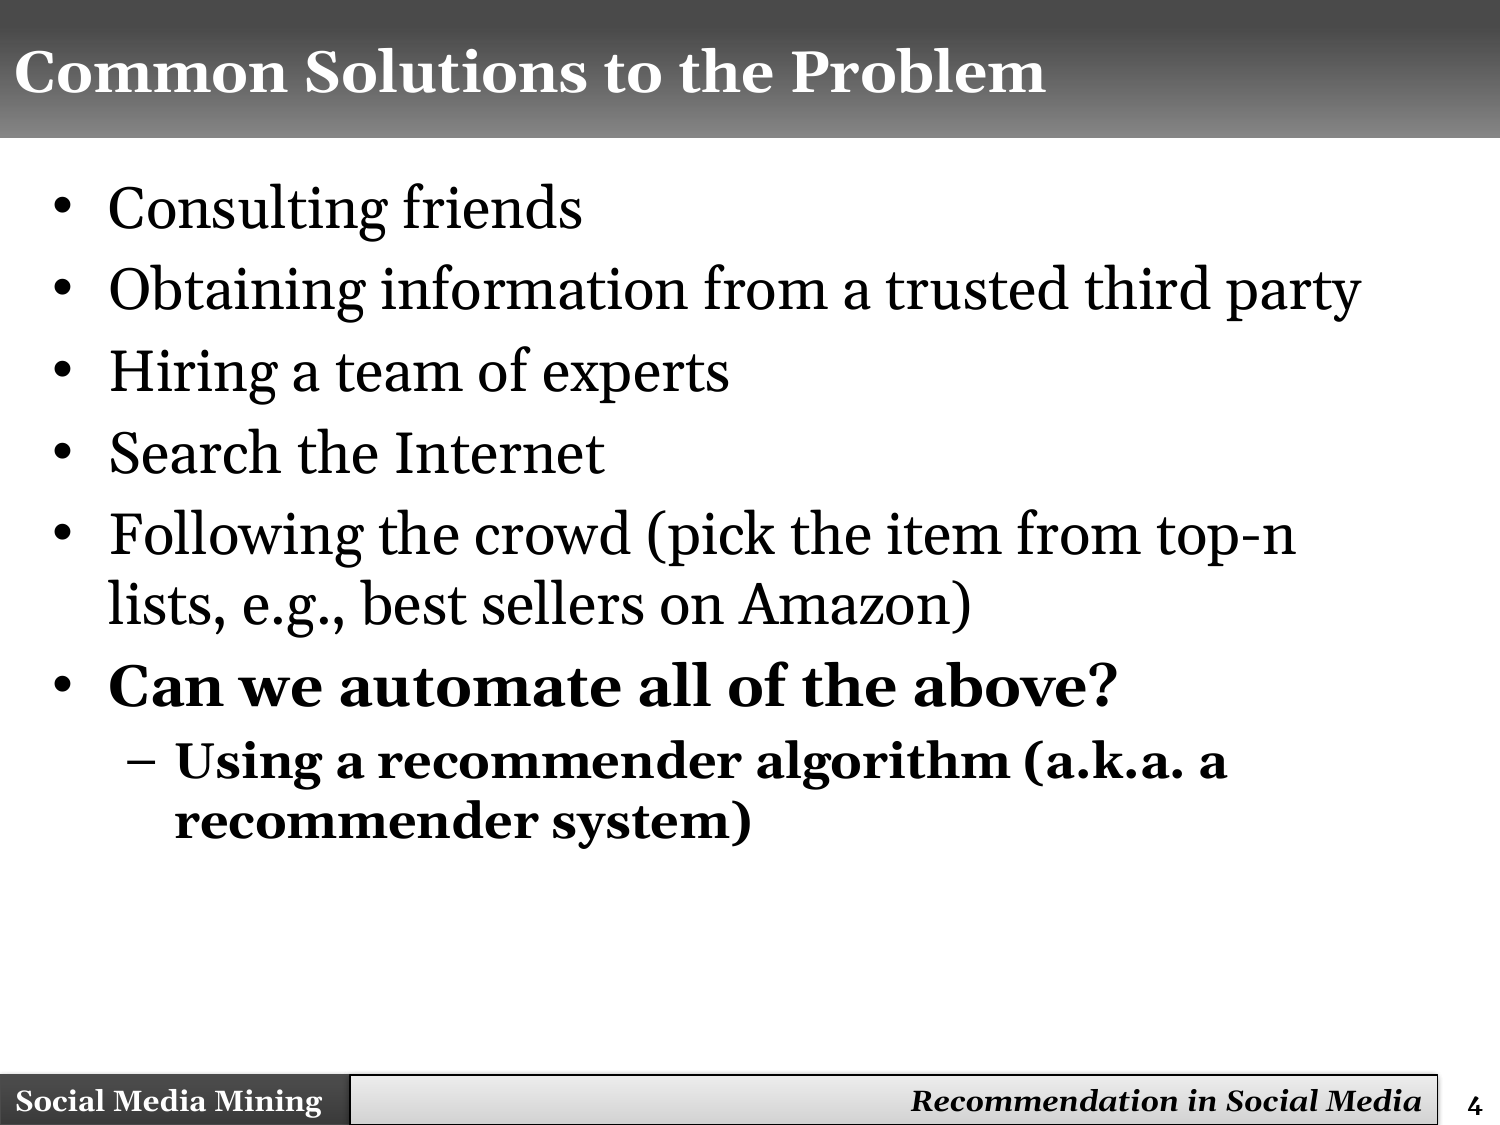

# Common Solutions to the Problem
Consulting friends
Obtaining information from a trusted third party
Hiring a team of experts
Search the Internet
Following the crowd (pick the item from top-n lists, e.g., best sellers on Amazon)
Can we automate all of the above?
Using a recommender algorithm (a.k.a. a recommender system)